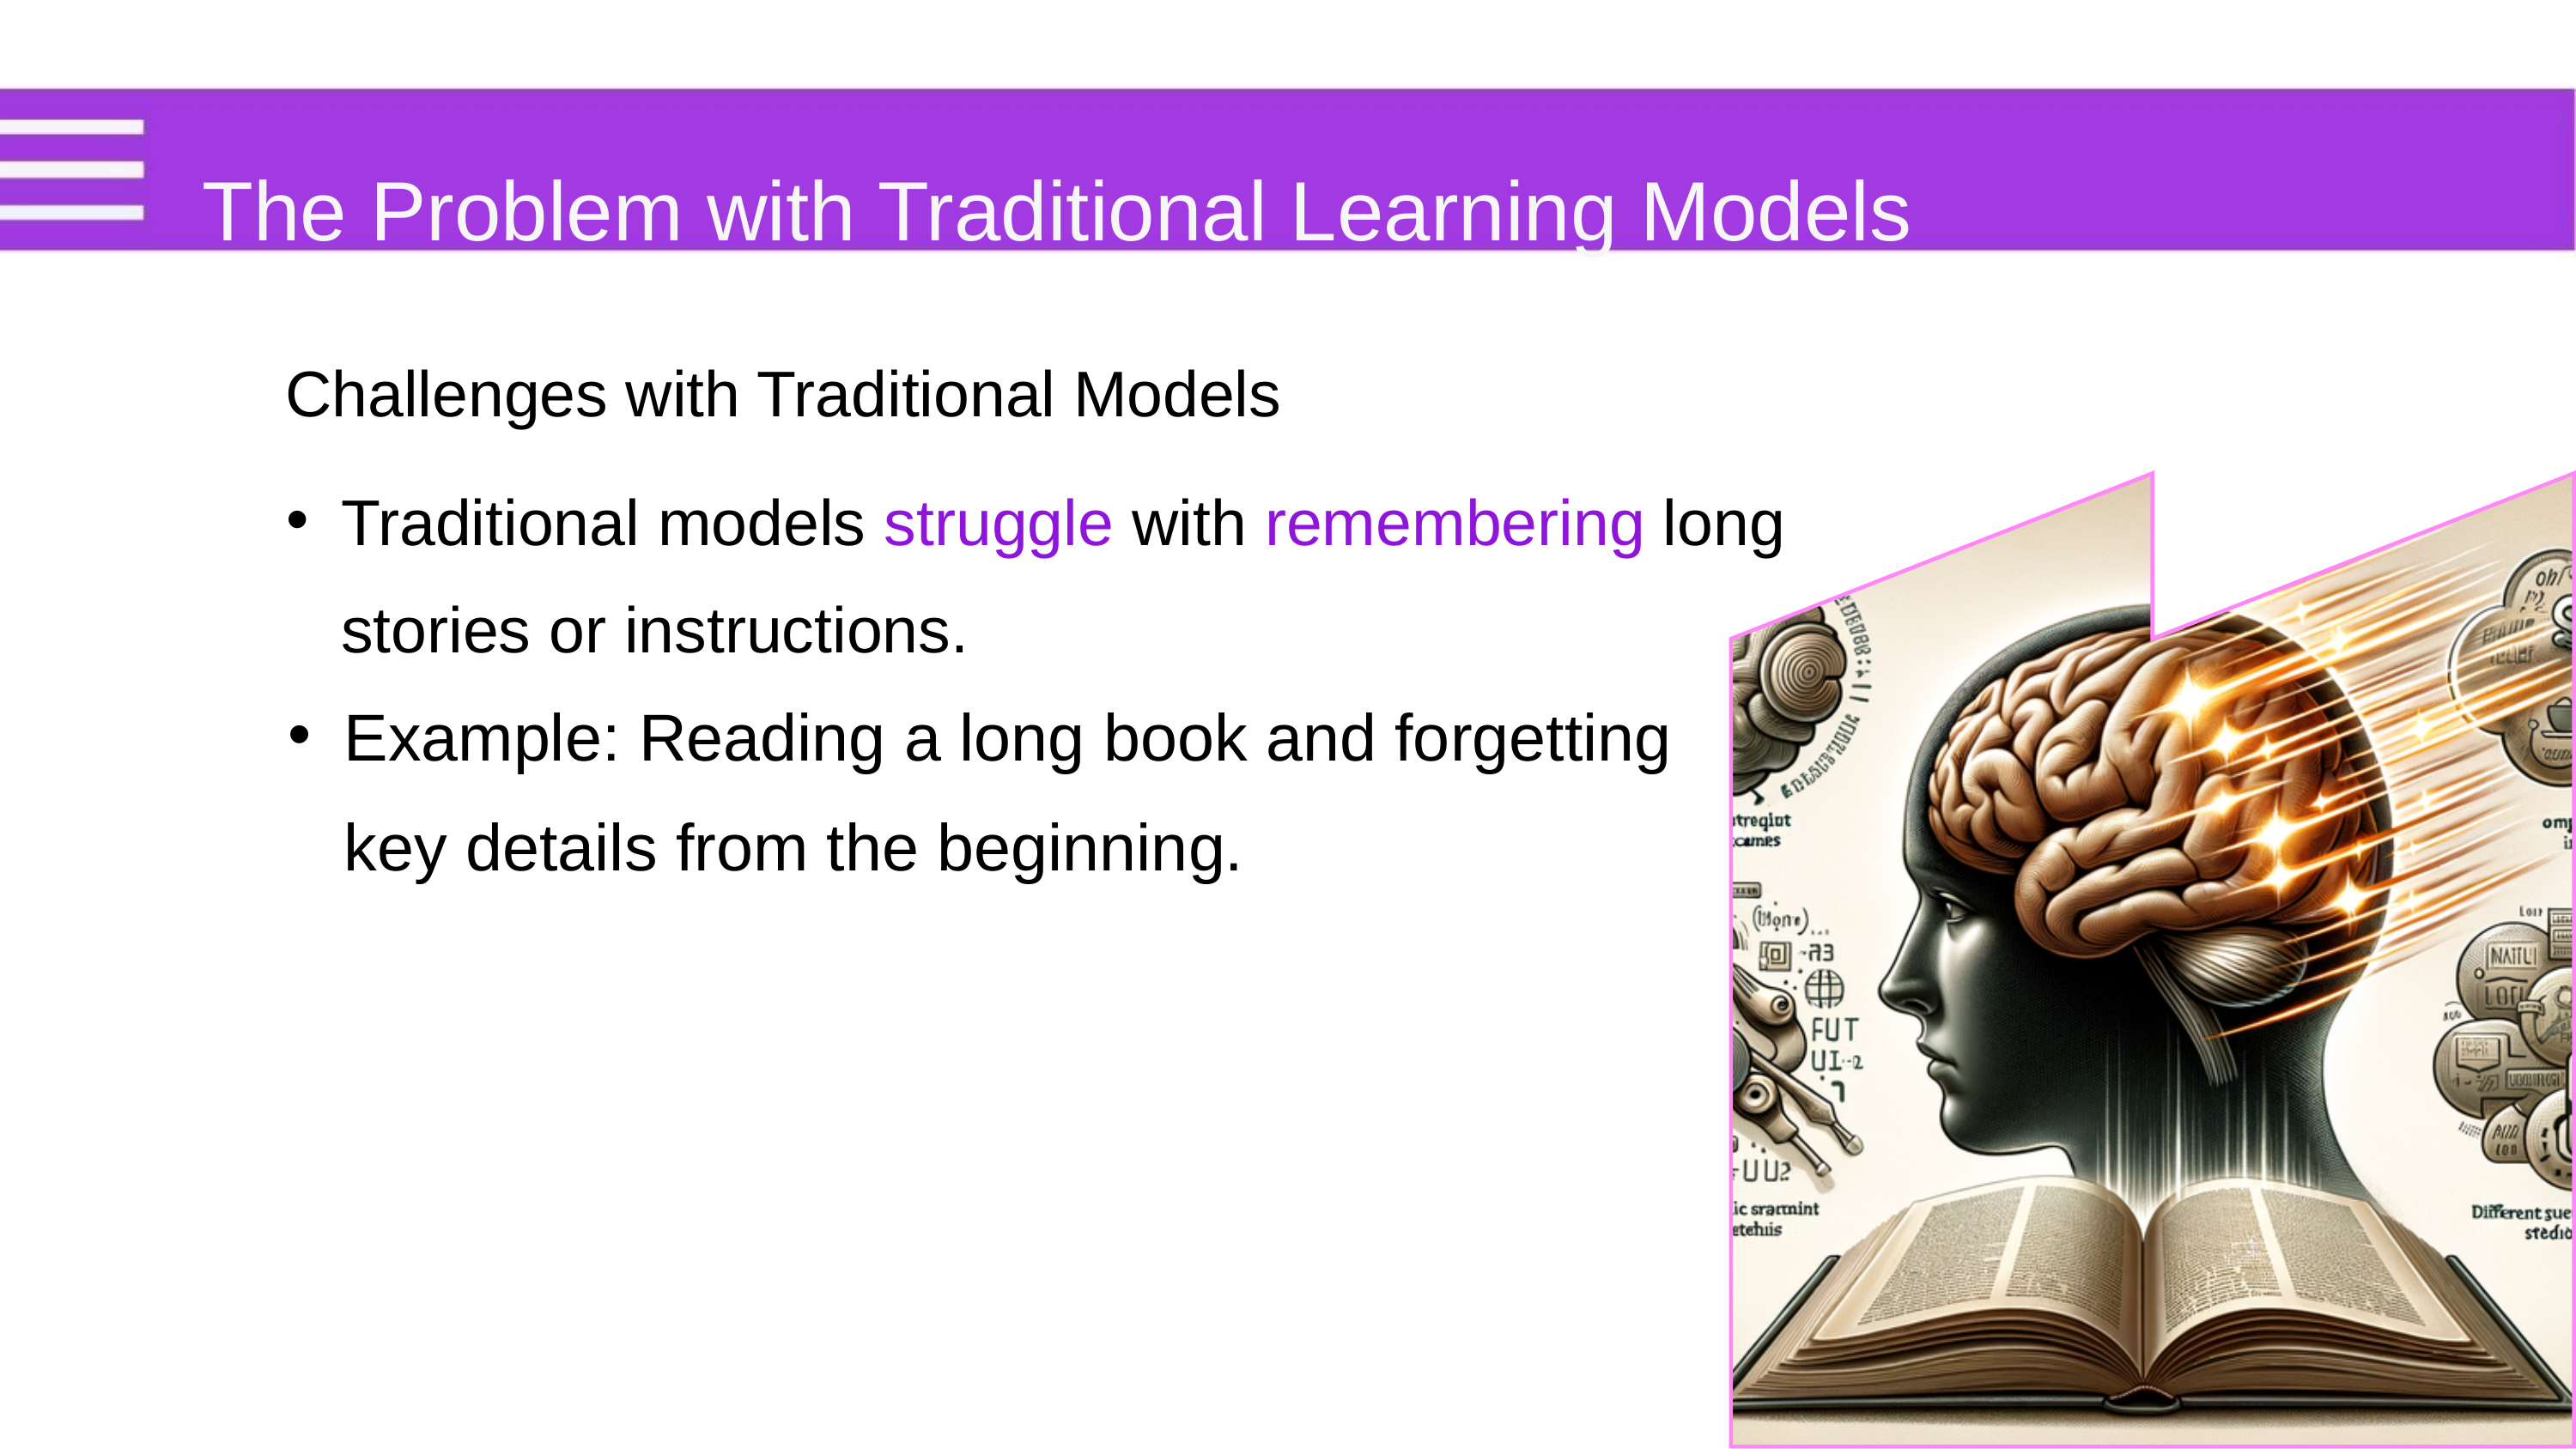

The Problem with Traditional Learning Models
Challenges with Traditional Models

Traditional models struggle with remembering long stories or instructions.

Example: Reading a long book and forgetting key details from the beginning.